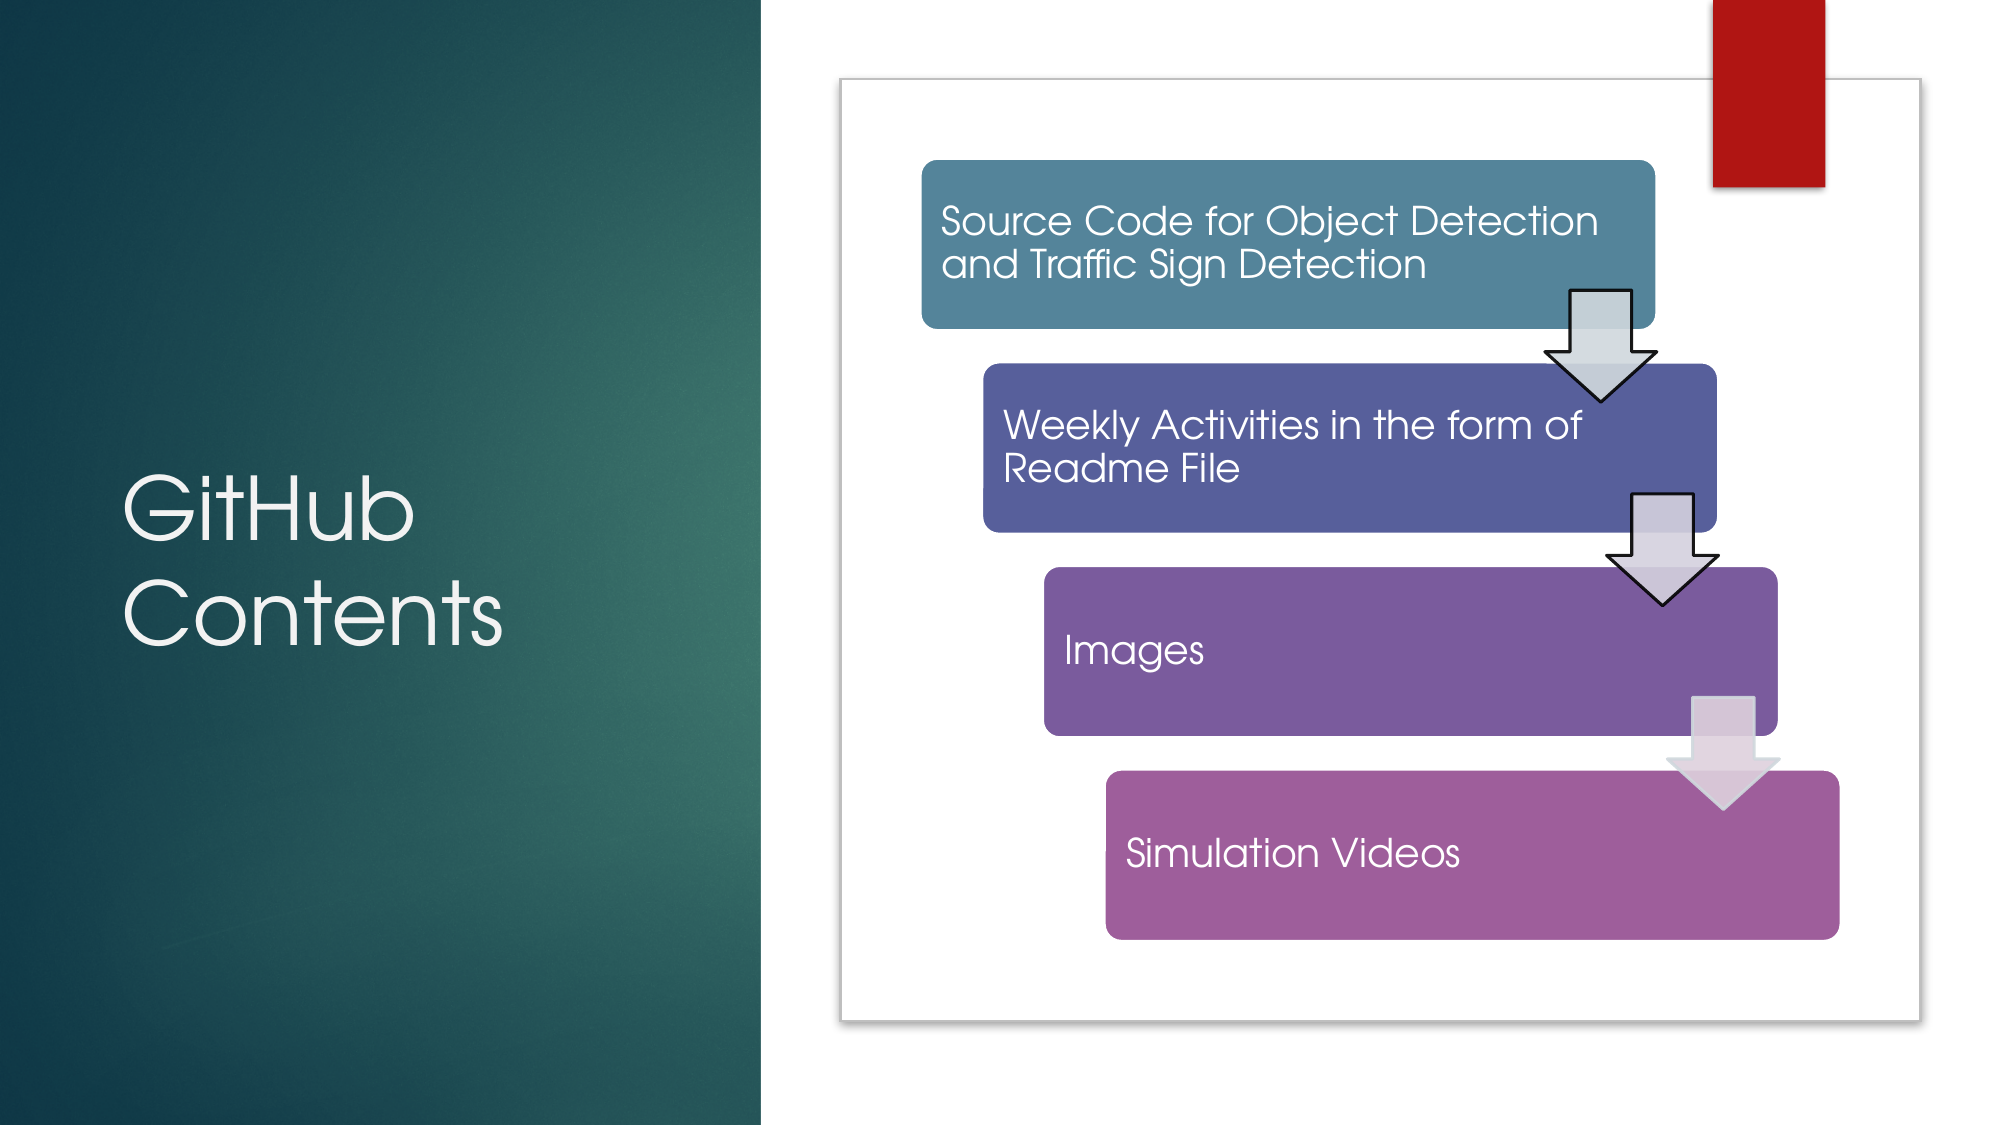

Source Code for Object Detection and Traffic Sign Detection
Weekly Activities in the form of Readme File
Images
Simulation Videos

# GitHub Contents